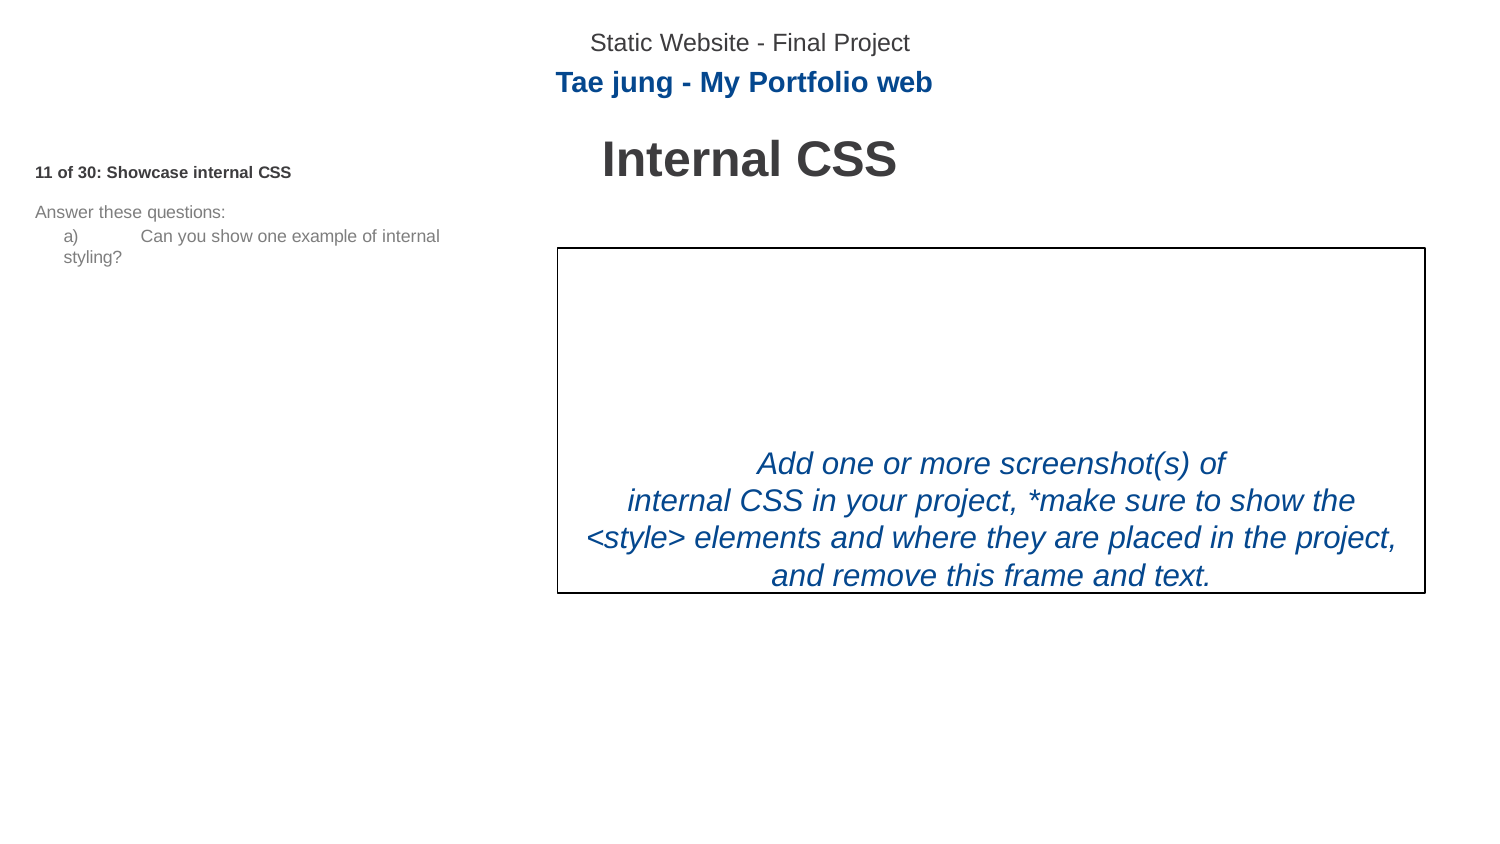

Static Website - Final Project
Tae jung - My Portfolio web
# Internal CSS
11 of 30: Showcase internal CSS
Answer these questions:
a)	Can you show one example of internal styling?

Add one or more screenshot(s) of
internal CSS in your project, *make sure to show the <style> elements and where they are placed in the project,
and remove this frame and text.